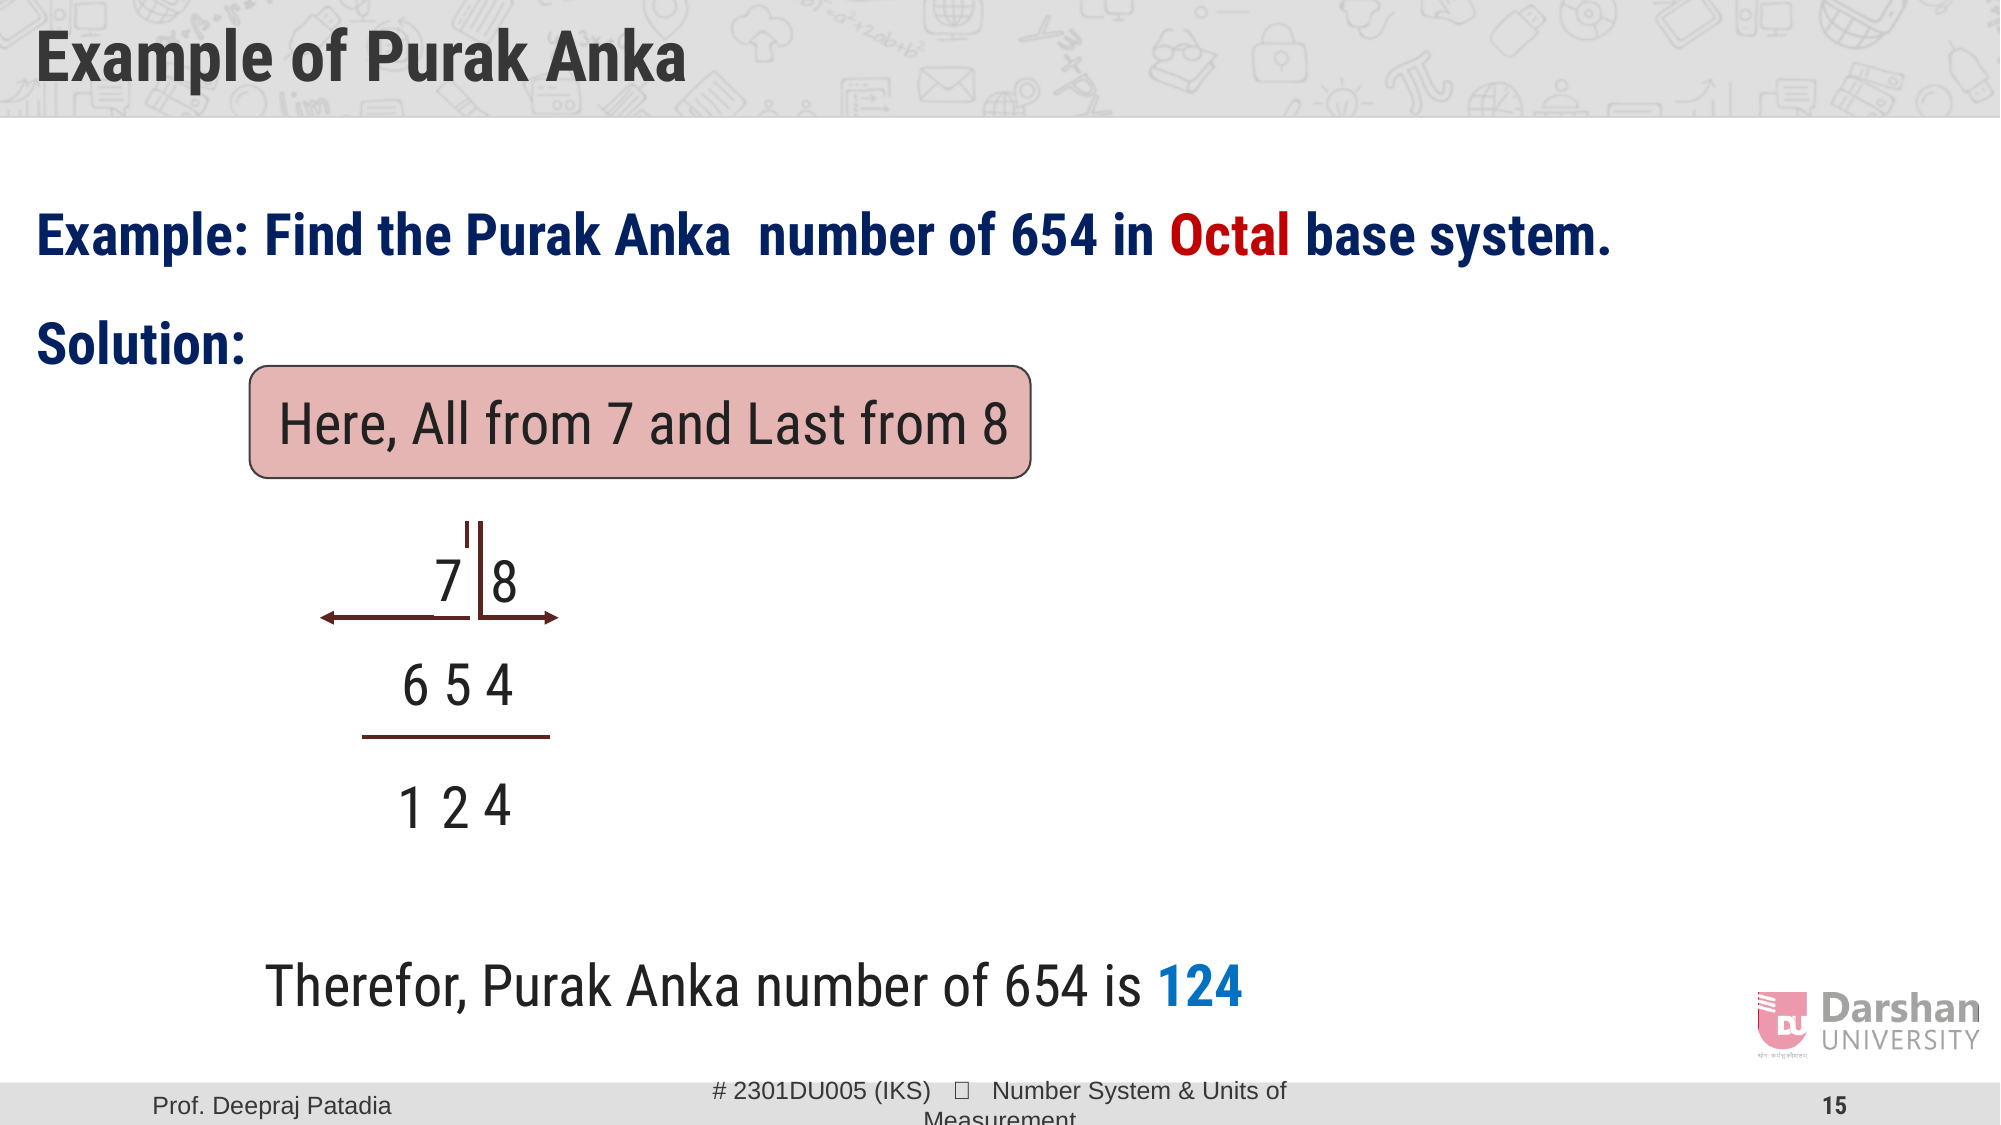

# Example of Purak Anka
Example:
Find the Purak Anka  number of 654 in Octal base system.
Solution:

Here, All from 7 and Last from 8
7
 8
6 5 4
4
1
2
Therefor, Purak Anka number of 654 is 124